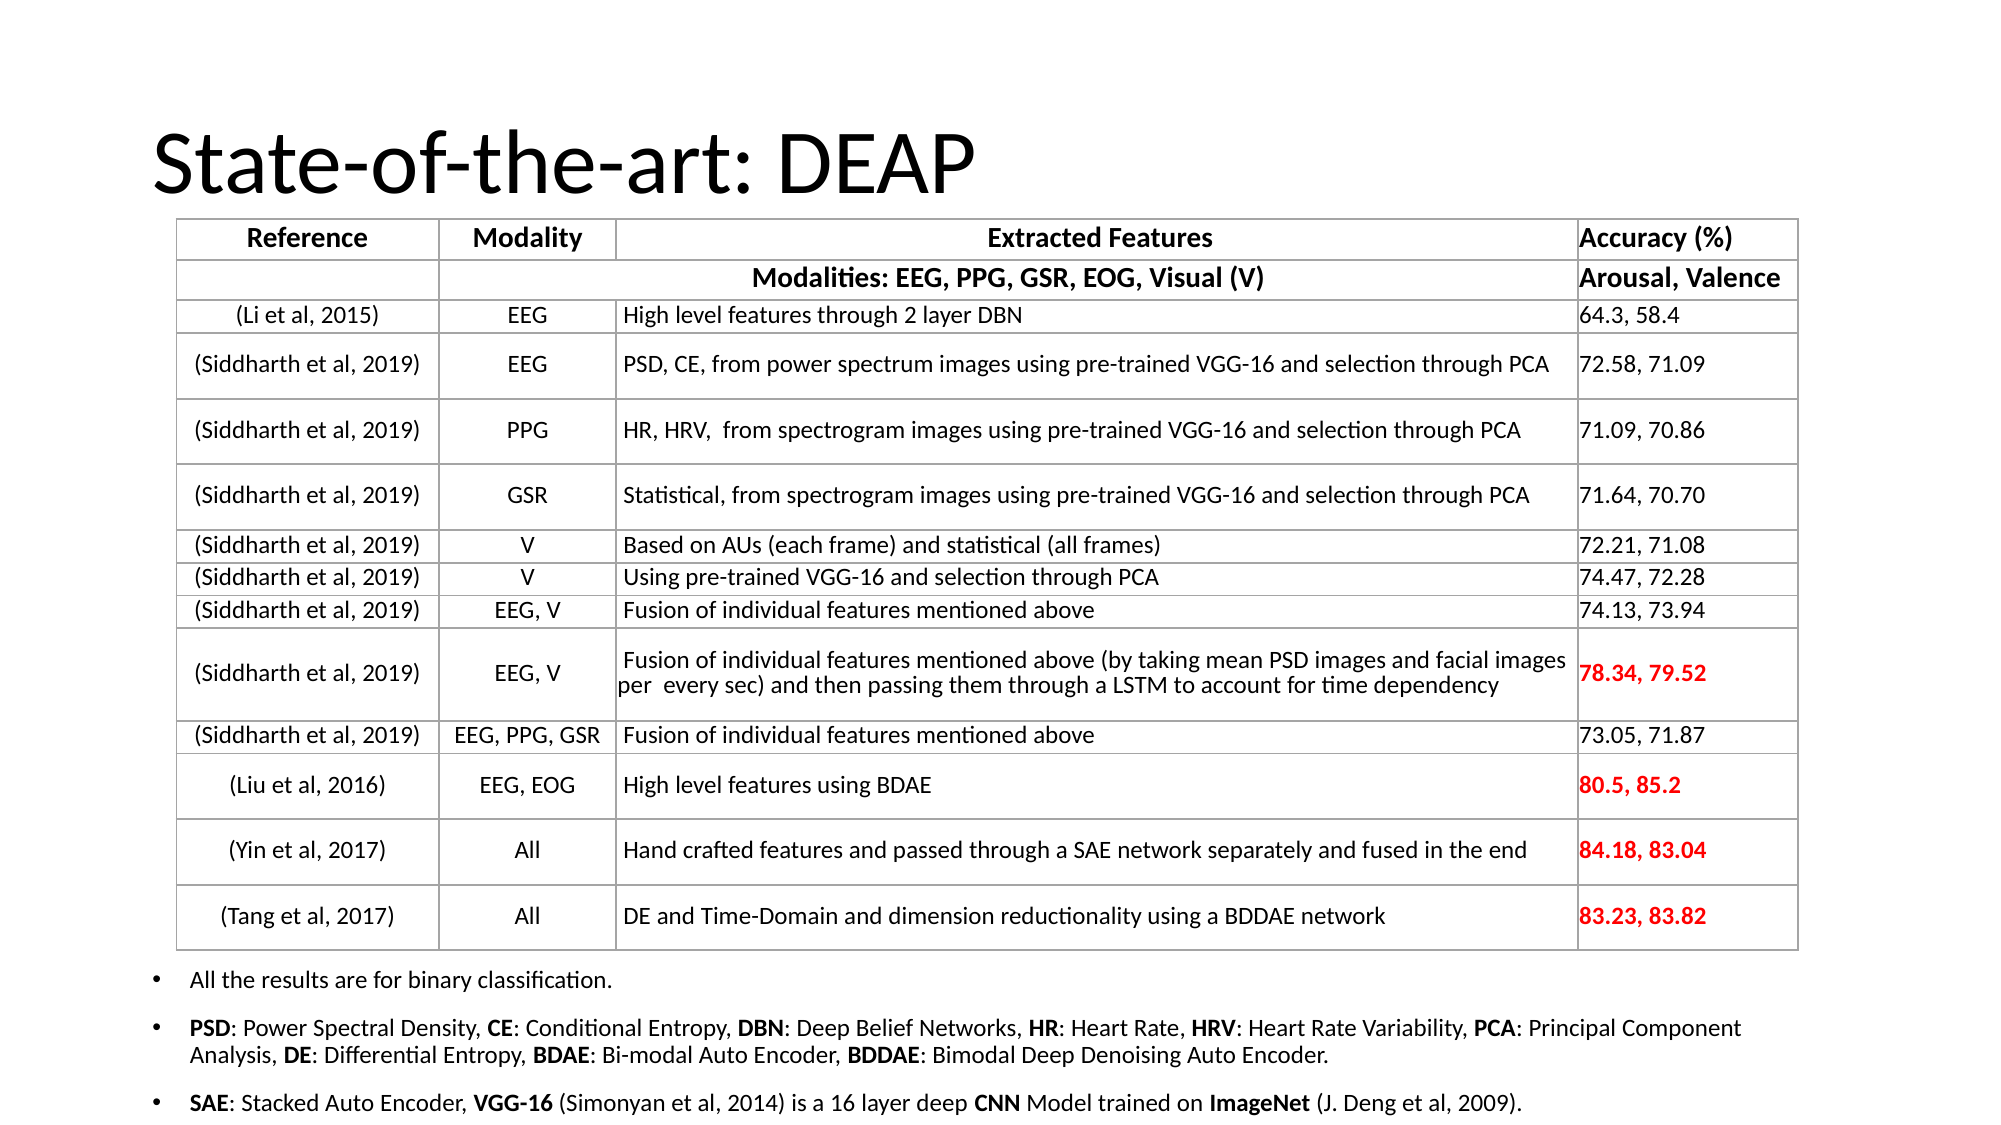

# State-of-the-art: DEAP
| Reference | Modality | Extracted Features | Accuracy (%) |
| --- | --- | --- | --- |
|  | Modalities: EEG, PPG, GSR, EOG, Visual (V) |  | Arousal, Valence |
| (Li et al, 2015) | EEG | High level features through 2 layer DBN | 64.3, 58.4 |
| (Siddharth et al, 2019) | EEG | PSD, CE, from power spectrum images using pre-trained VGG-16 and selection through PCA | 72.58, 71.09 |
| (Siddharth et al, 2019) | PPG | HR, HRV, from spectrogram images using pre-trained VGG-16 and selection through PCA | 71.09, 70.86 |
| (Siddharth et al, 2019) | GSR | Statistical, from spectrogram images using pre-trained VGG-16 and selection through PCA | 71.64, 70.70 |
| (Siddharth et al, 2019) | V | Based on AUs (each frame) and statistical (all frames) | 72.21, 71.08 |
| (Siddharth et al, 2019) | V | Using pre-trained VGG-16 and selection through PCA | 74.47, 72.28 |
| (Siddharth et al, 2019) | EEG, V | Fusion of individual features mentioned above | 74.13, 73.94 |
| (Siddharth et al, 2019) | EEG, V | Fusion of individual features mentioned above (by taking mean PSD images and facial images per every sec) and then passing them through a LSTM to account for time dependency | 78.34, 79.52 |
| (Siddharth et al, 2019) | EEG, PPG, GSR | Fusion of individual features mentioned above | 73.05, 71.87 |
| (Liu et al, 2016) | EEG, EOG | High level features using BDAE | 80.5, 85.2 |
| (Yin et al, 2017) | All | Hand crafted features and passed through a SAE network separately and fused in the end | 84.18, 83.04 |
| (Tang et al, 2017) | All | DE and Time-Domain and dimension reductionality using a BDDAE network | 83.23, 83.82 |
All the results are for binary classification.
PSD: Power Spectral Density, CE: Conditional Entropy, DBN: Deep Belief Networks, HR: Heart Rate, HRV: Heart Rate Variability, PCA: Principal Component Analysis, DE: Differential Entropy, BDAE: Bi-modal Auto Encoder, BDDAE: Bimodal Deep Denoising Auto Encoder.
SAE: Stacked Auto Encoder, VGG-16 (Simonyan et al, 2014) is a 16 layer deep CNN Model trained on ImageNet (J. Deng et al, 2009).